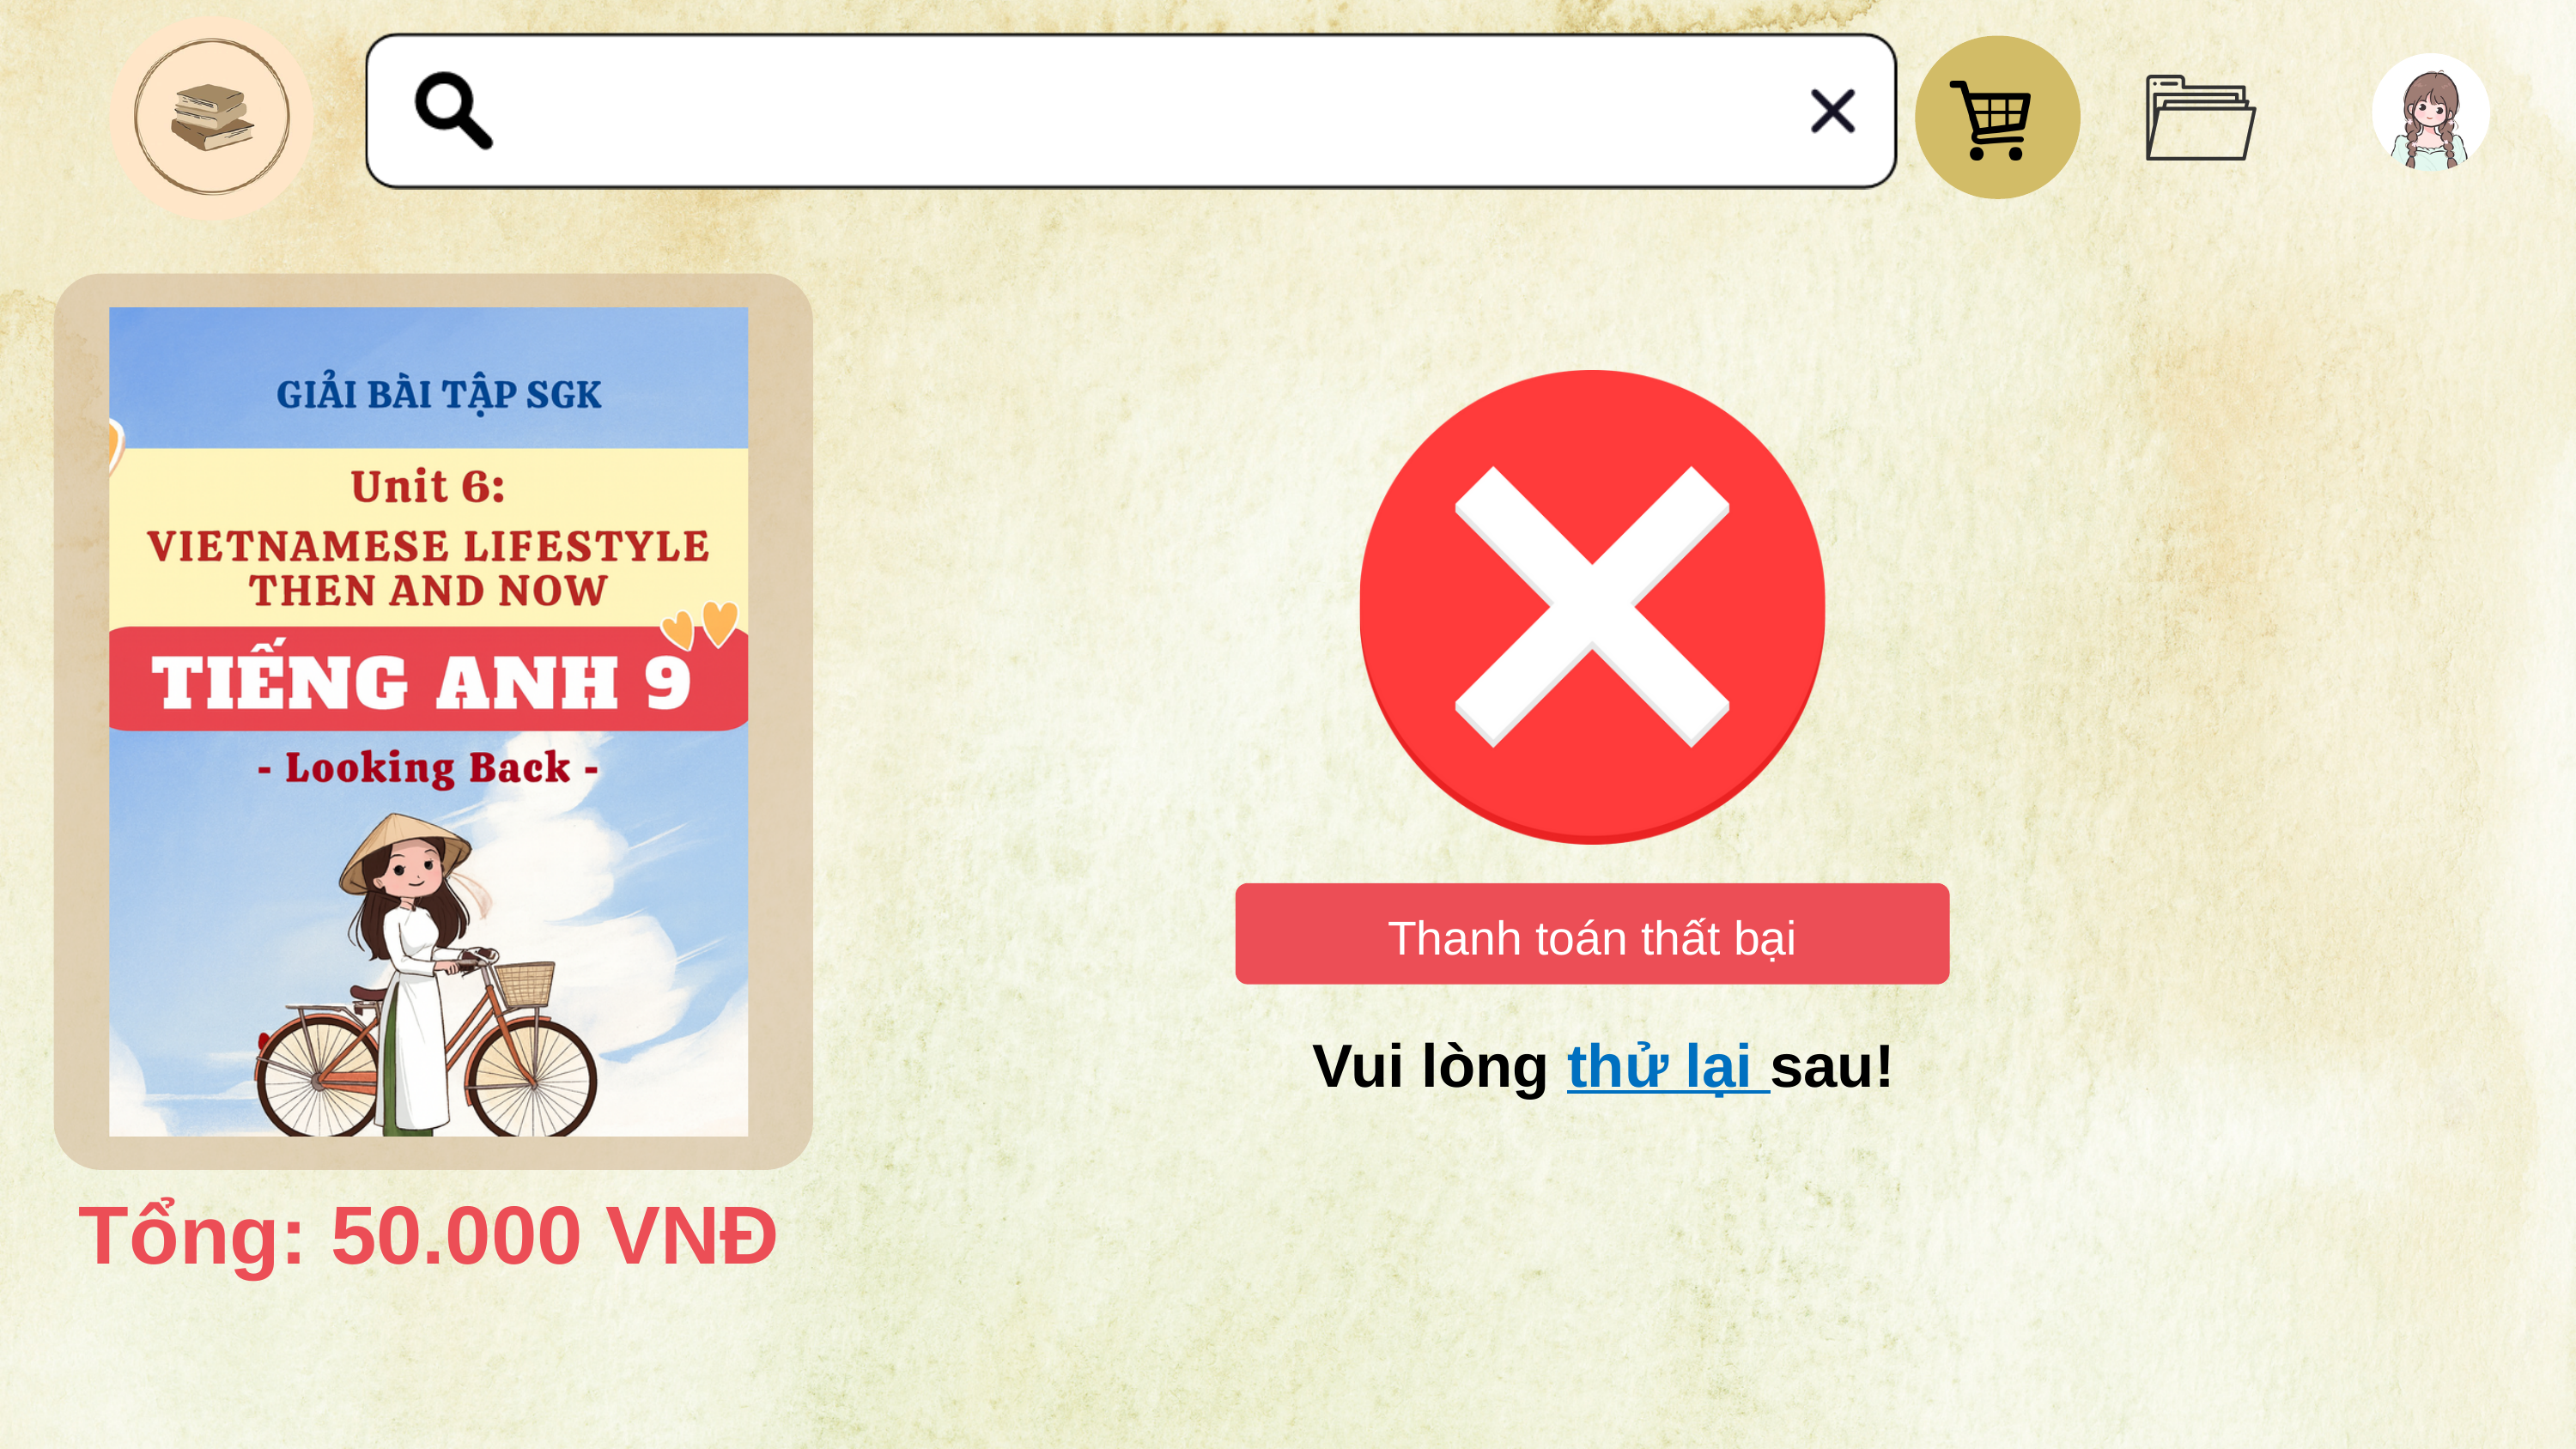

Thanh toán thất bại
Vui lòng thử lại sau!
Tổng: 50.000 VNĐ